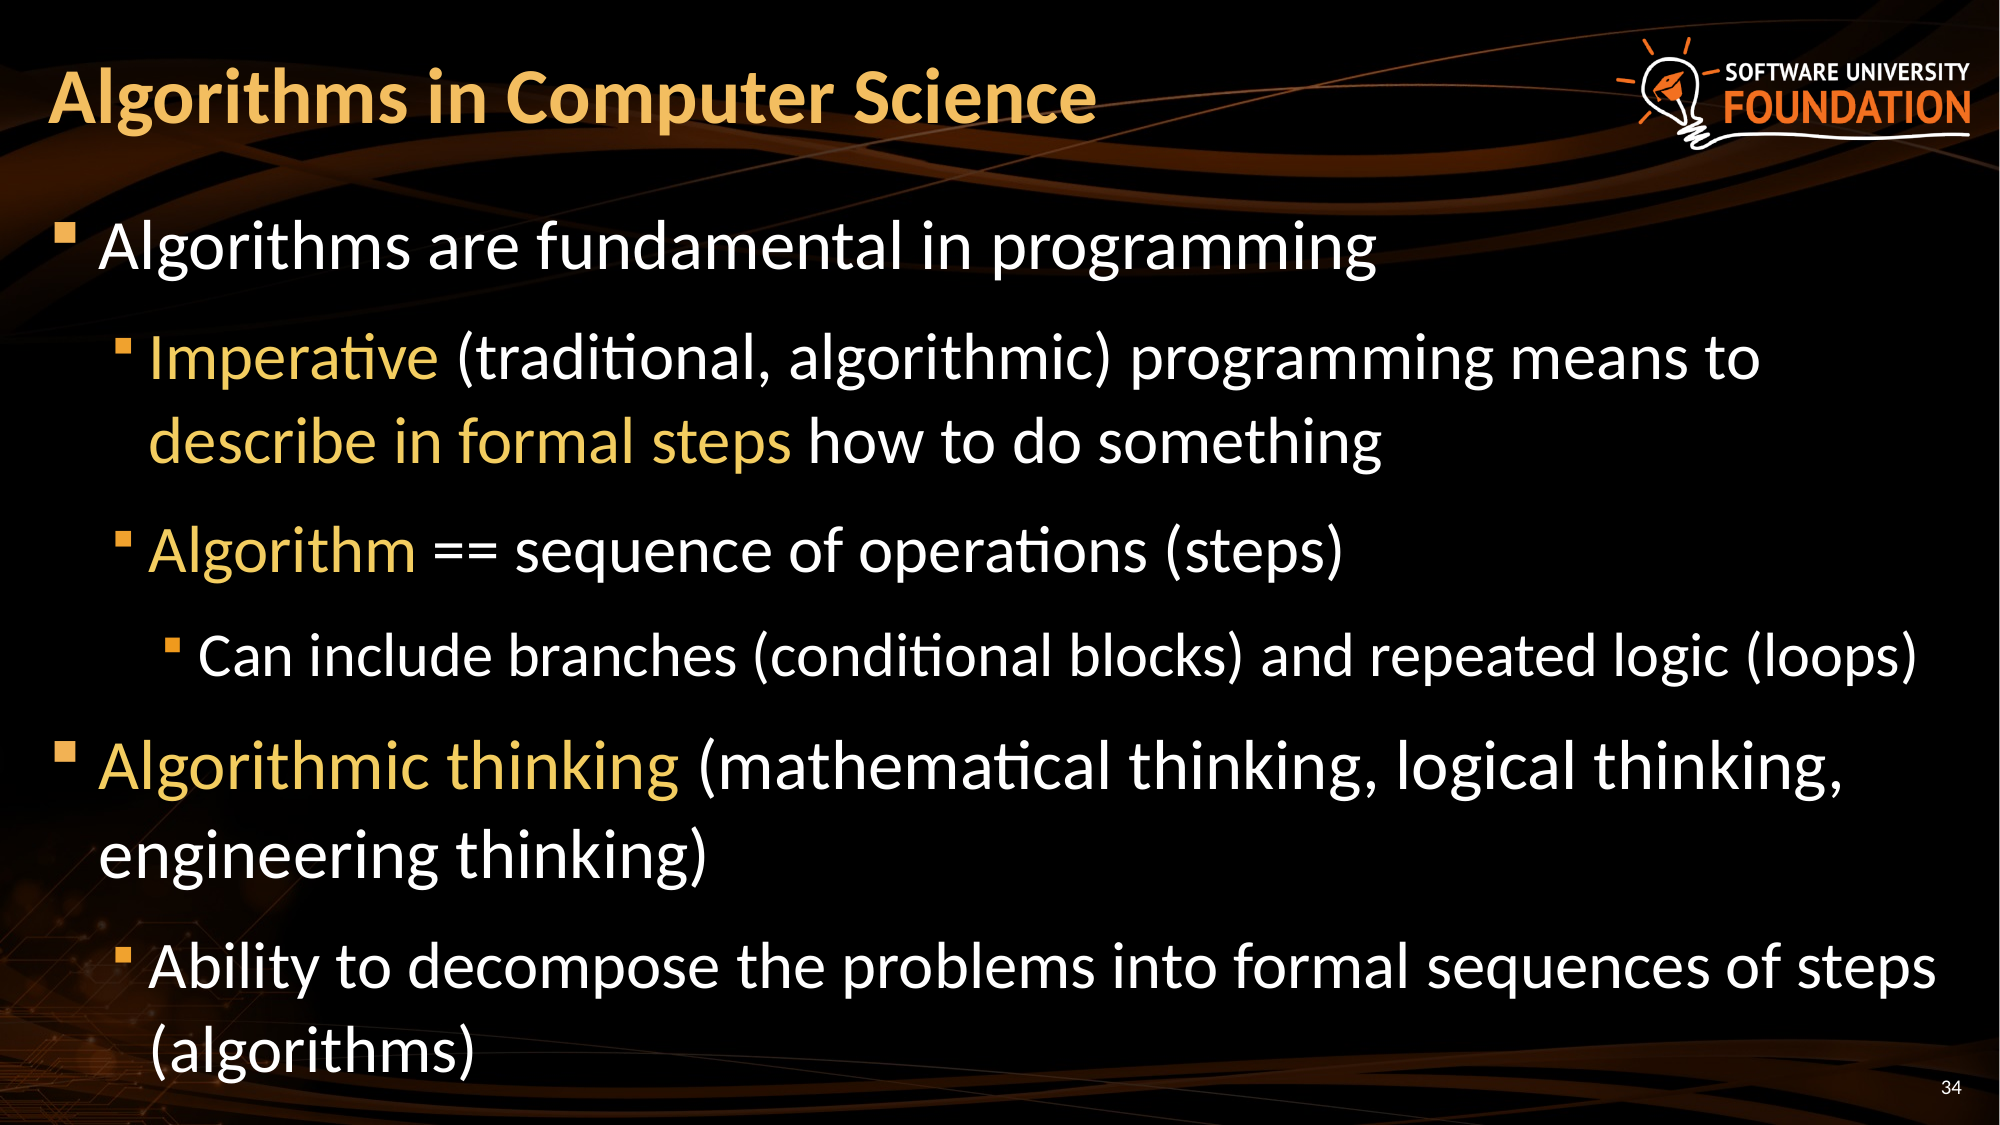

# Algorithms in Computer Science
Algorithms are fundamental in programming
Imperative (traditional, algorithmic) programming means to describe in formal steps how to do something
Algorithm == sequence of operations (steps)
Can include branches (conditional blocks) and repeated logic (loops)
Algorithmic thinking (mathematical thinking, logical thinking, engineering thinking)
Ability to decompose the problems into formal sequences of steps (algorithms)
34